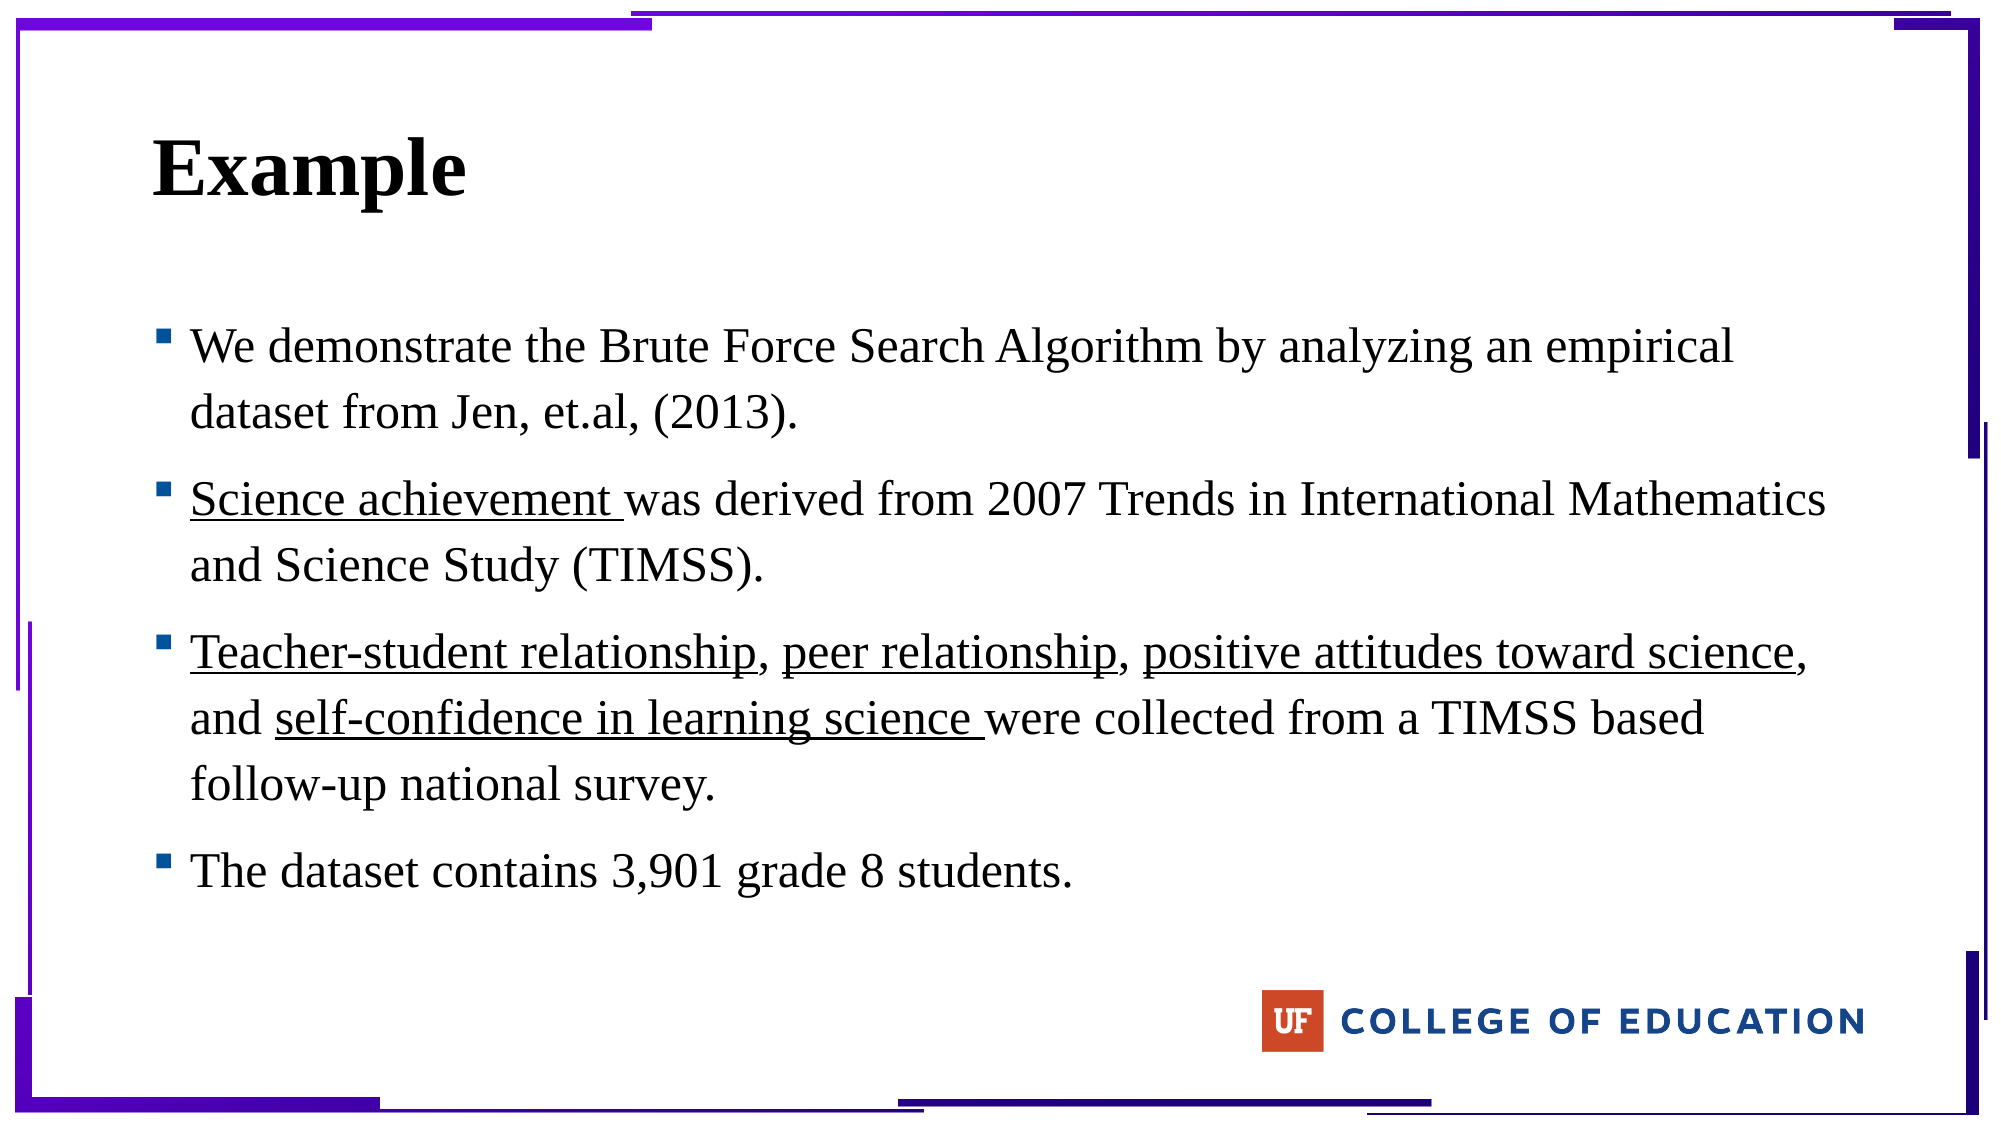

# Example
We demonstrate the Brute Force Search Algorithm by analyzing an empirical dataset from Jen, et.al, (2013).
Science achievement was derived from 2007 Trends in International Mathematics and Science Study (TIMSS).
Teacher-student relationship, peer relationship, positive attitudes toward science, and self-confidence in learning science were collected from a TIMSS based follow-up national survey.
The dataset contains 3,901 grade 8 students.